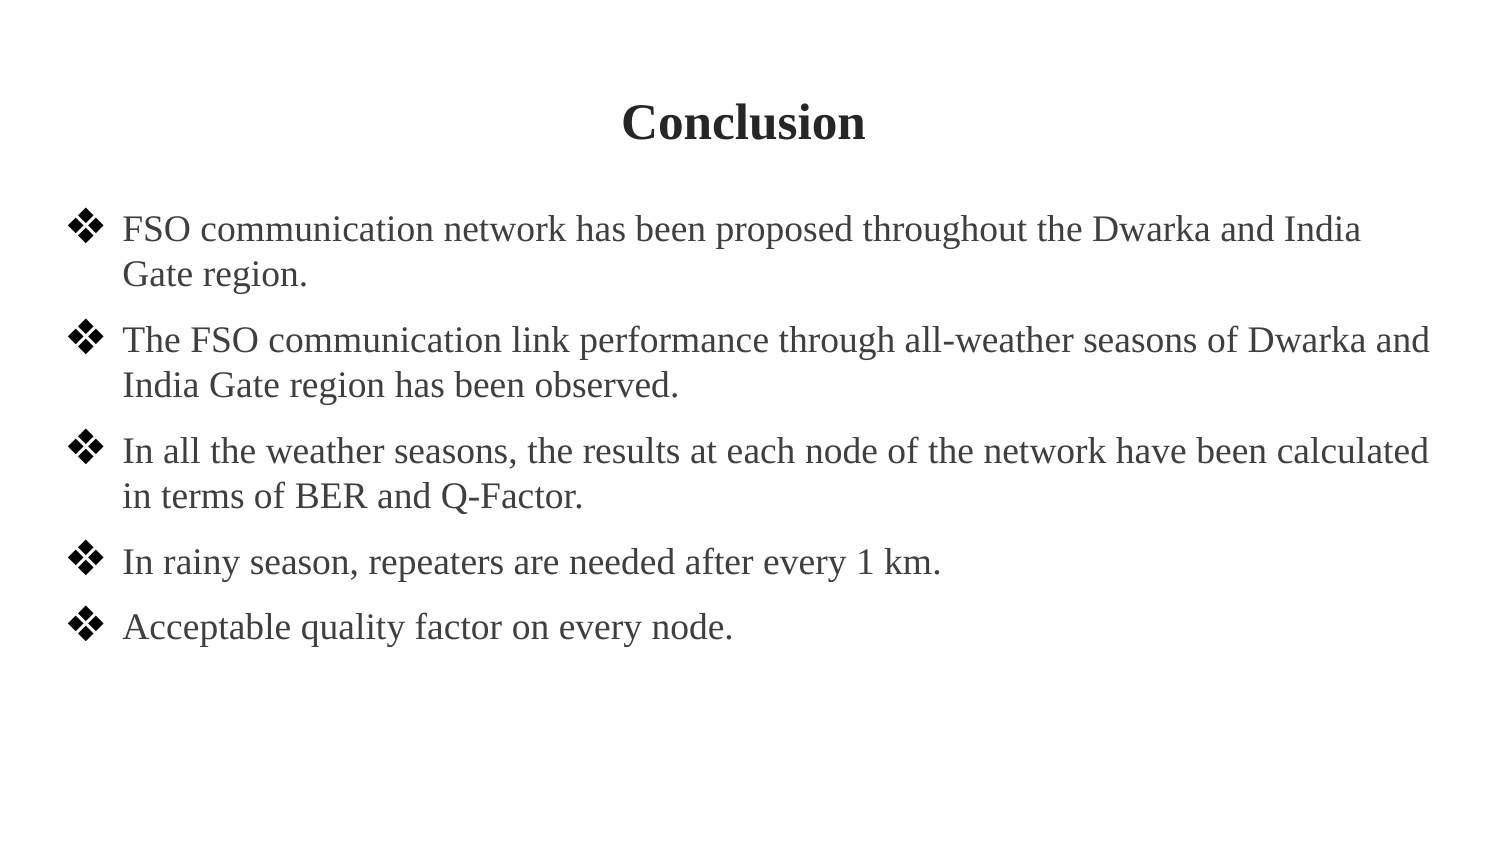

# Conclusion
FSO communication network has been proposed throughout the Dwarka and India Gate region.
The FSO communication link performance through all-weather seasons of Dwarka and India Gate region has been observed.
In all the weather seasons, the results at each node of the network have been calculated in terms of BER and Q-Factor.
In rainy season, repeaters are needed after every 1 km.
Acceptable quality factor on every node.